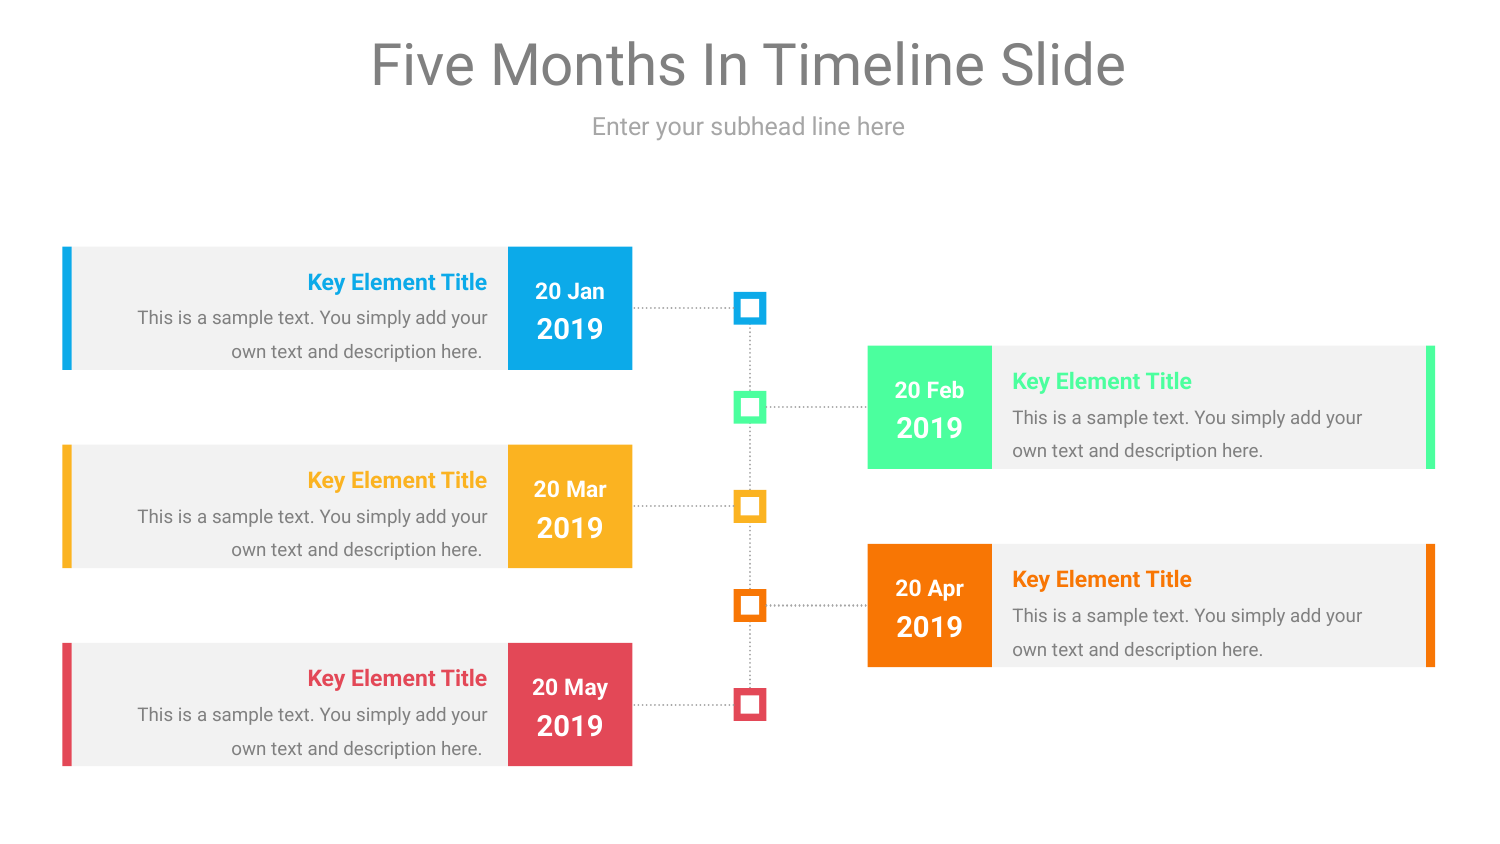

# Five Months In Timeline Slide
Enter your subhead line here

20 Jan 2019
Key Element Title
This is a sample text. You simply add your own text and description here.

20 Feb 2019

Key Element Title
This is a sample text. You simply add your own text and description here.

20 Mar 2019
Key Element Title
This is a sample text. You simply add your own text and description here.

20 Apr 2019

Key Element Title
This is a sample text. You simply add your own text and description here.

20 May 2019
Key Element Title
This is a sample text. You simply add your own text and description here.